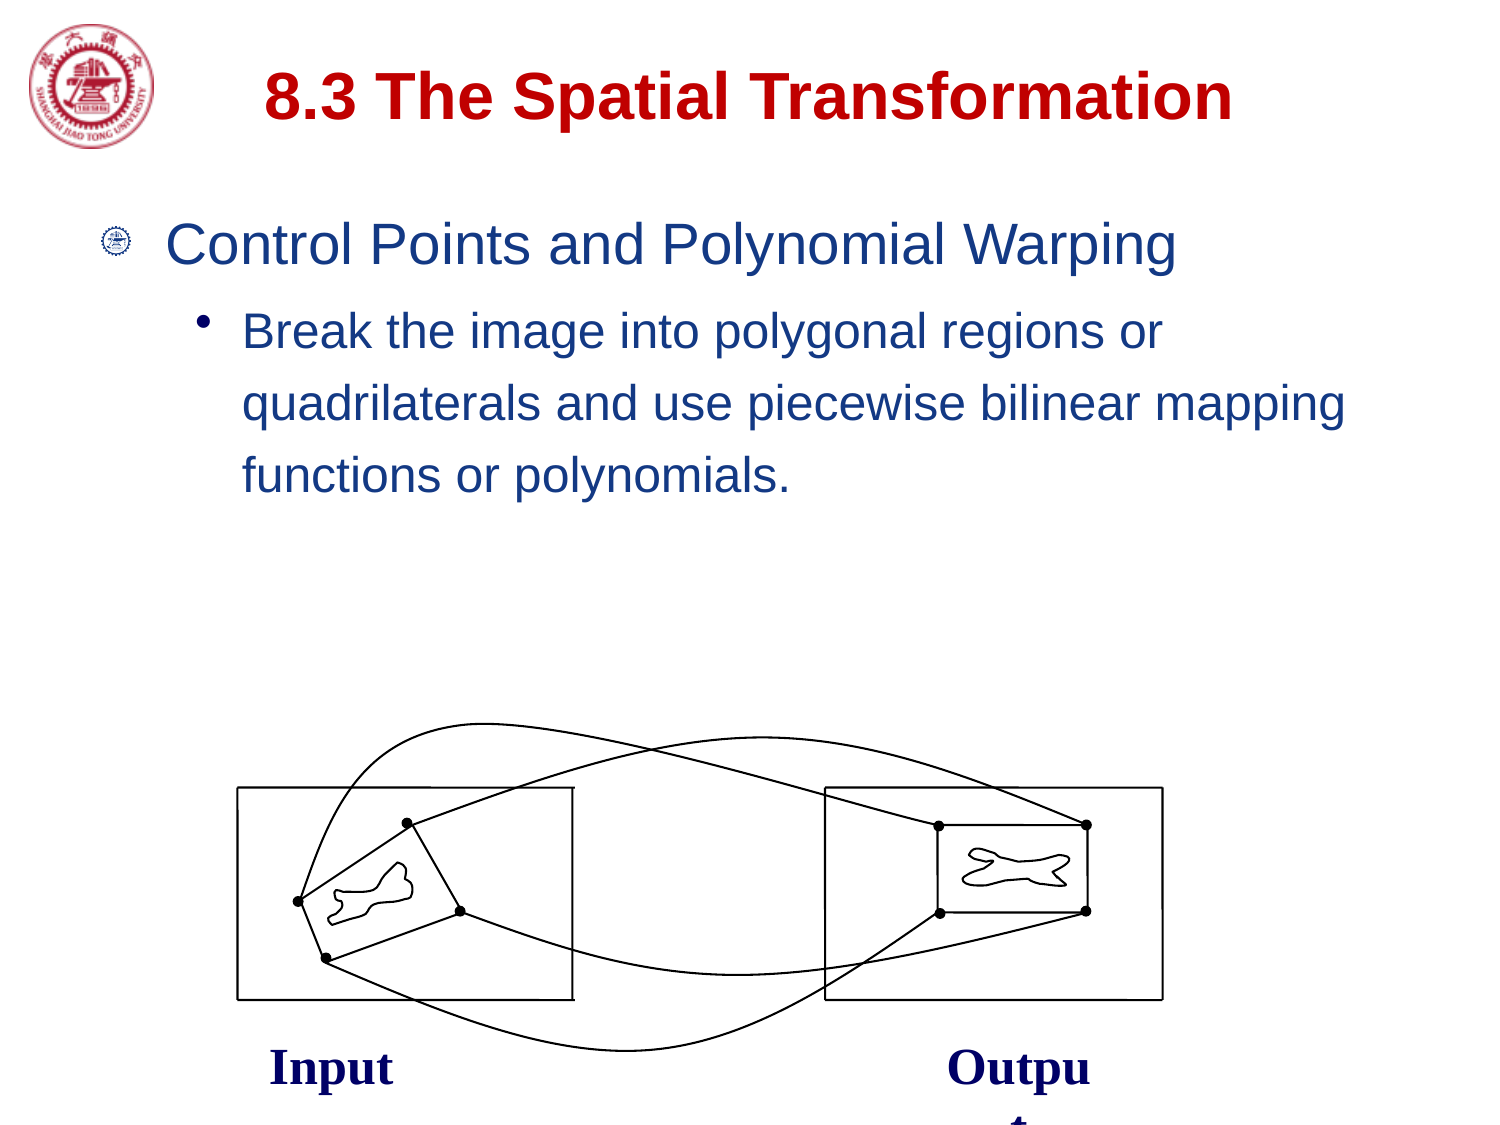

# 8.3 The Spatial Transformation
Control Points and Polynomial Warping
Break the image into polygonal regions or quadrilaterals and use piecewise bilinear mapping functions or polynomials.

Input
Output